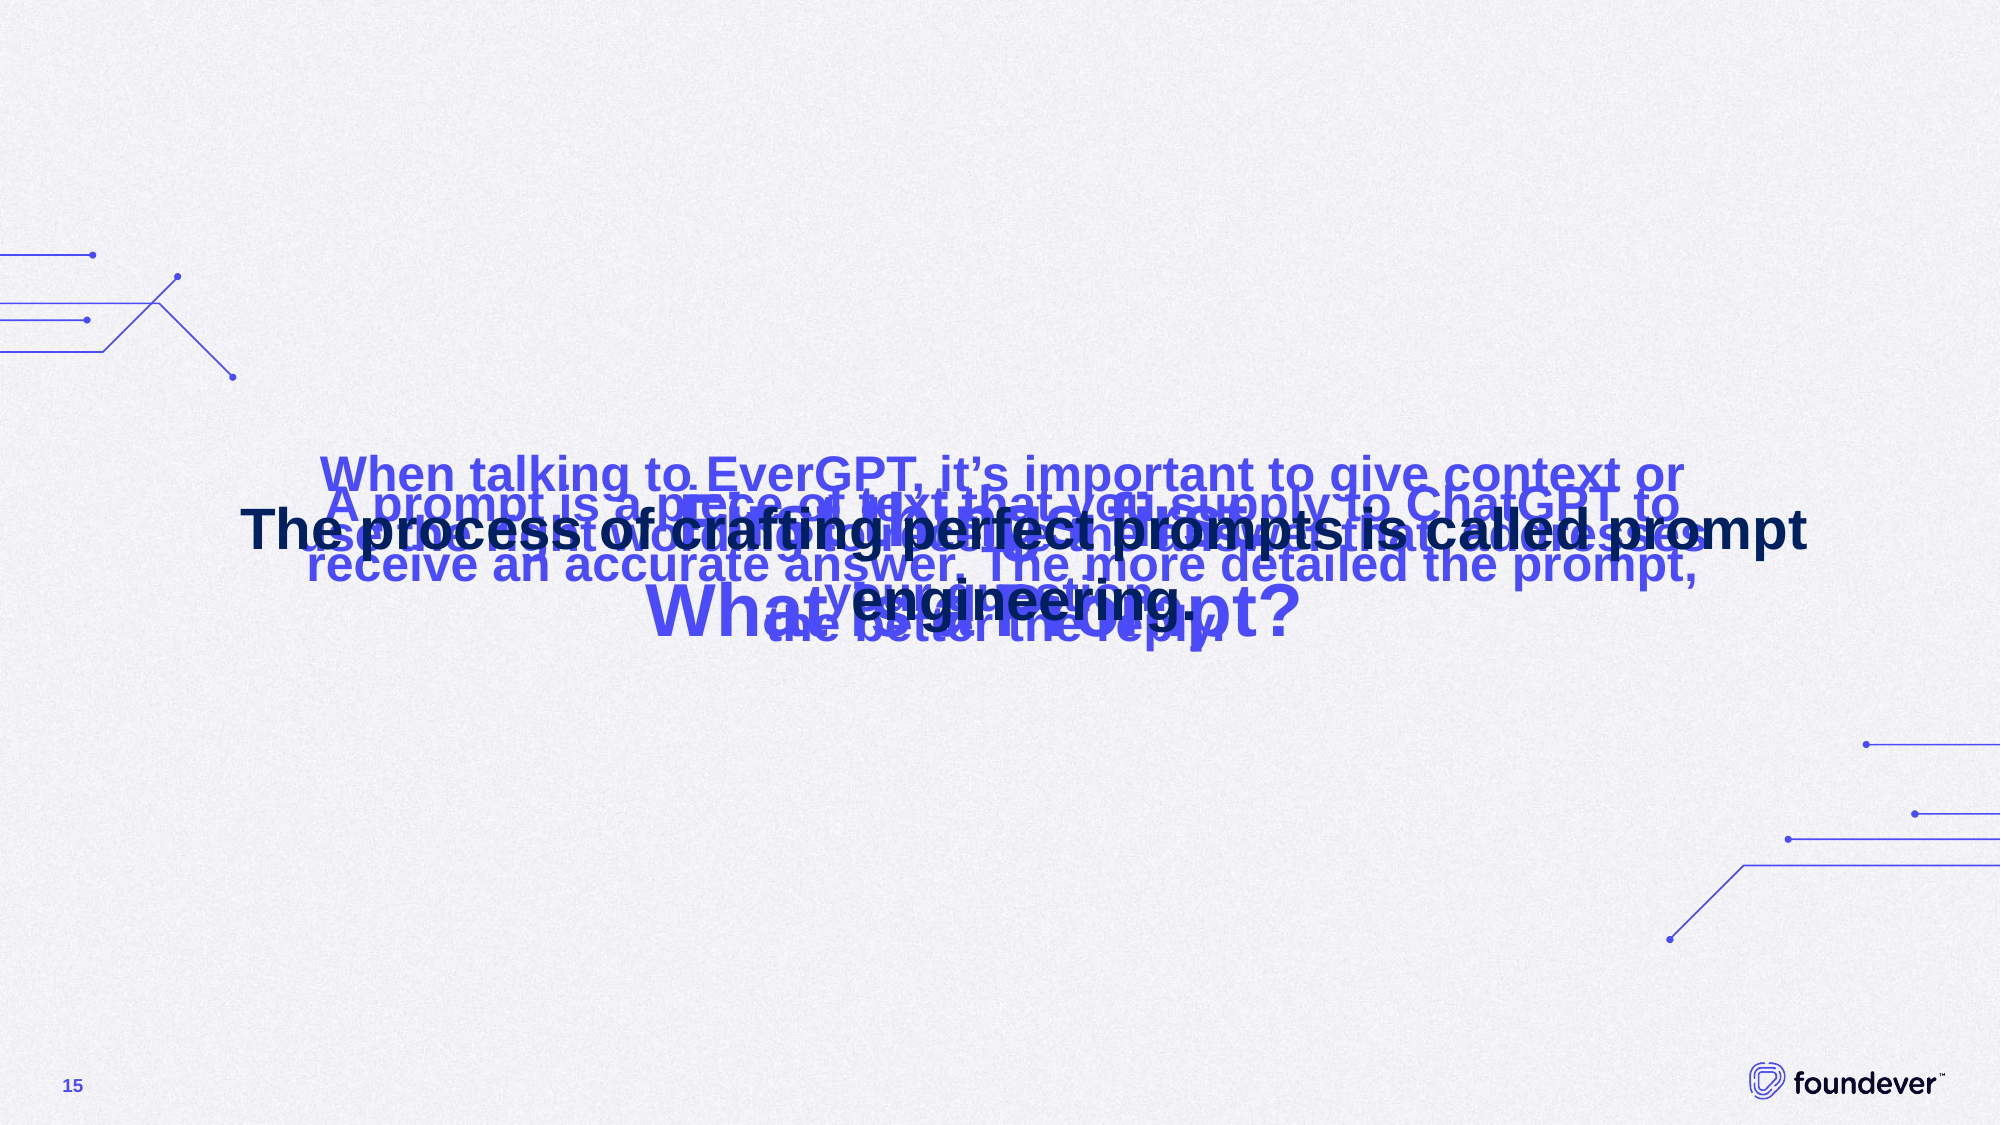

When talking to EverGPT, it’s important to give context or use the right wording to receive the answer that  addresses your question.

# First things first. What is a Prompt?
A prompt is a piece of text that you supply to ChatGPT to receive an accurate answer. The more detailed the prompt, the better the reply.
The process of crafting perfect prompts is called prompt engineering.